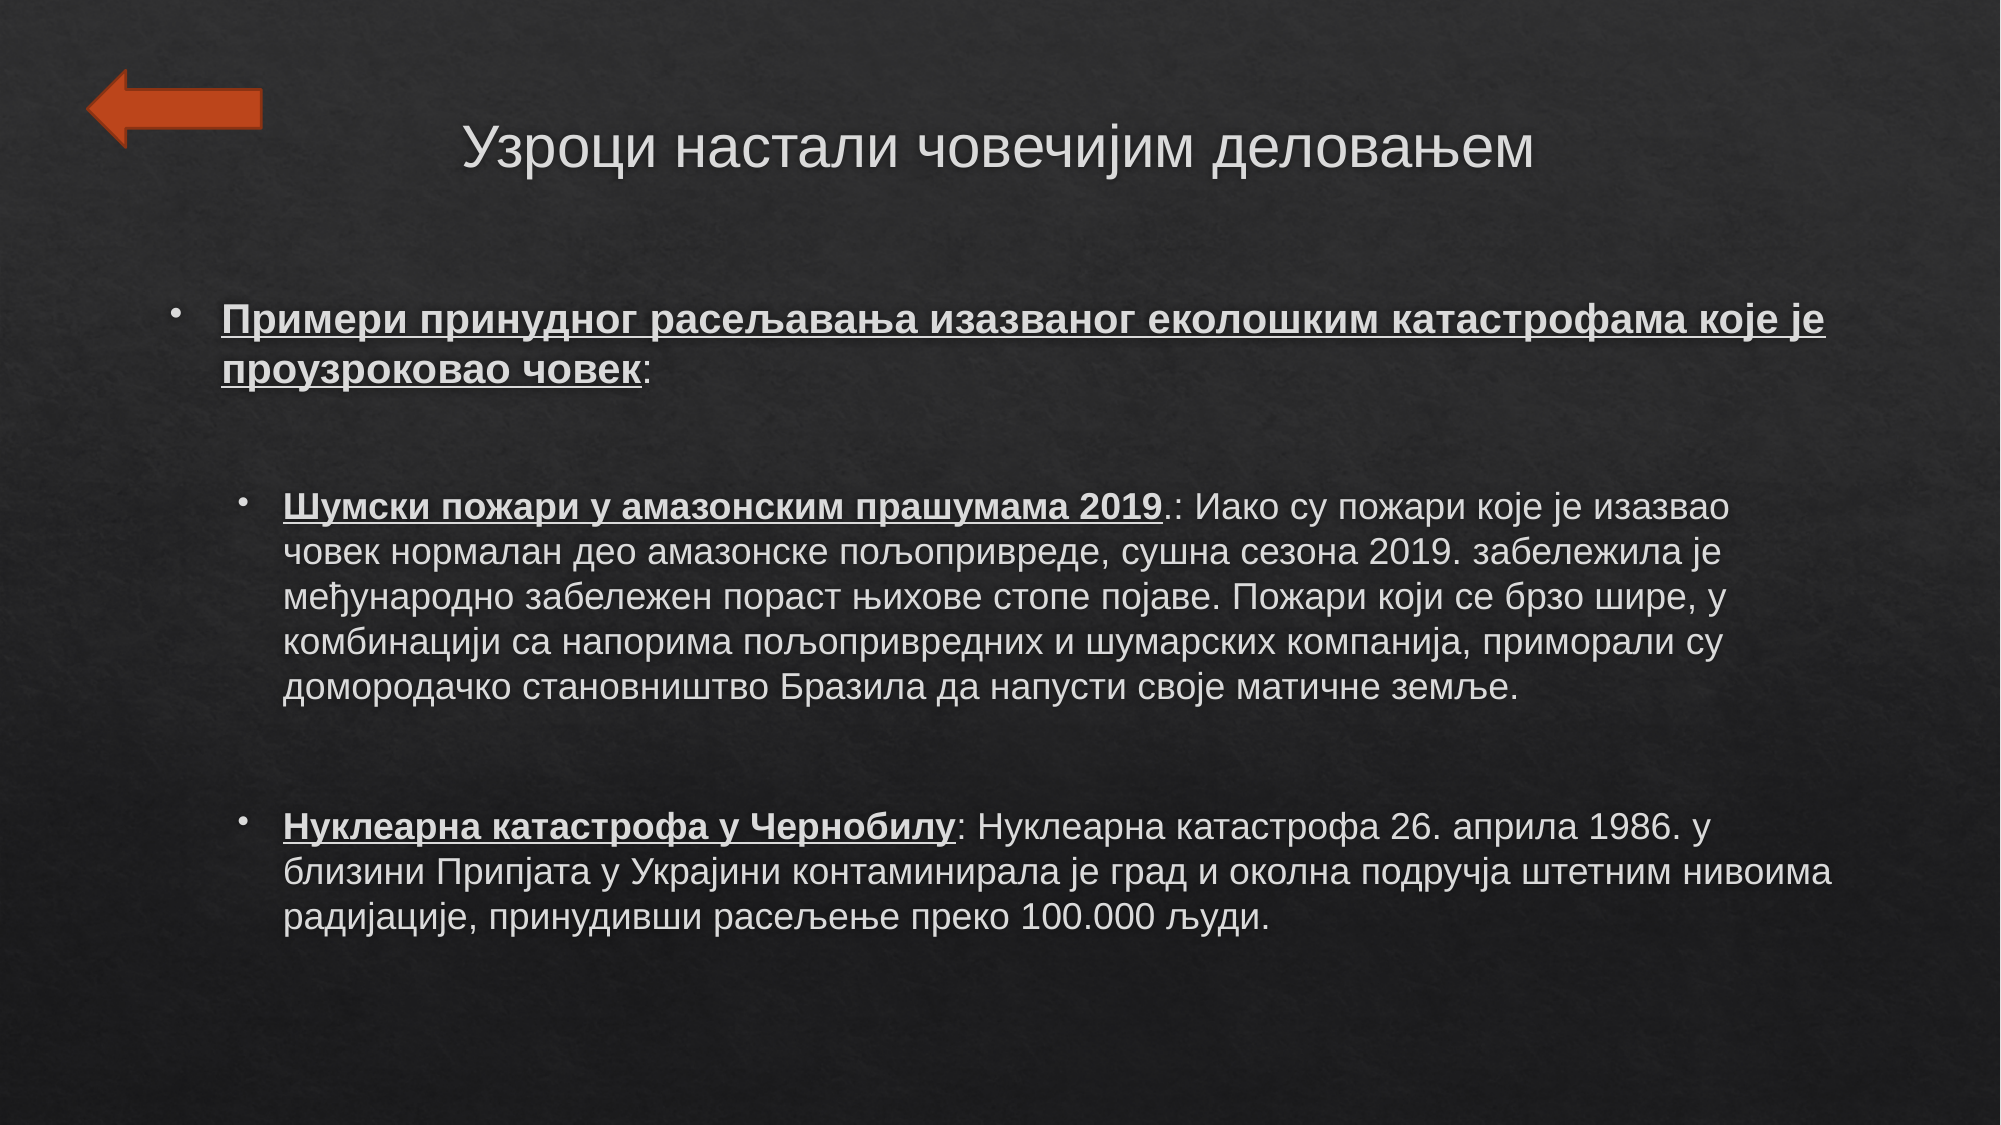

# Узроци настали човечијим деловањем
Примери принудног расељавања изазваног еколошким катастрофама које је проузроковао човек:

Шумски пожари у амазонским прашумама 2019.: Иако су пожари које је изазвао човек нормалан део амазонске пољопривреде, сушна сезона 2019. забележила је међународно забележен пораст њихове стопе појаве. Пожари који се брзо шире, у комбинацији са напорима пољопривредних и шумарских компанија, приморали су домородачко становништво Бразила да напусти своје матичне земље.

Нуклеарна катастрофа у Чернобилу: Нуклеарна катастрофа 26. априла 1986. у близини Припјата у Украјини контаминирала је град и околна подручја штетним нивоима радијације, принудивши расељење преко 100.000 људи.